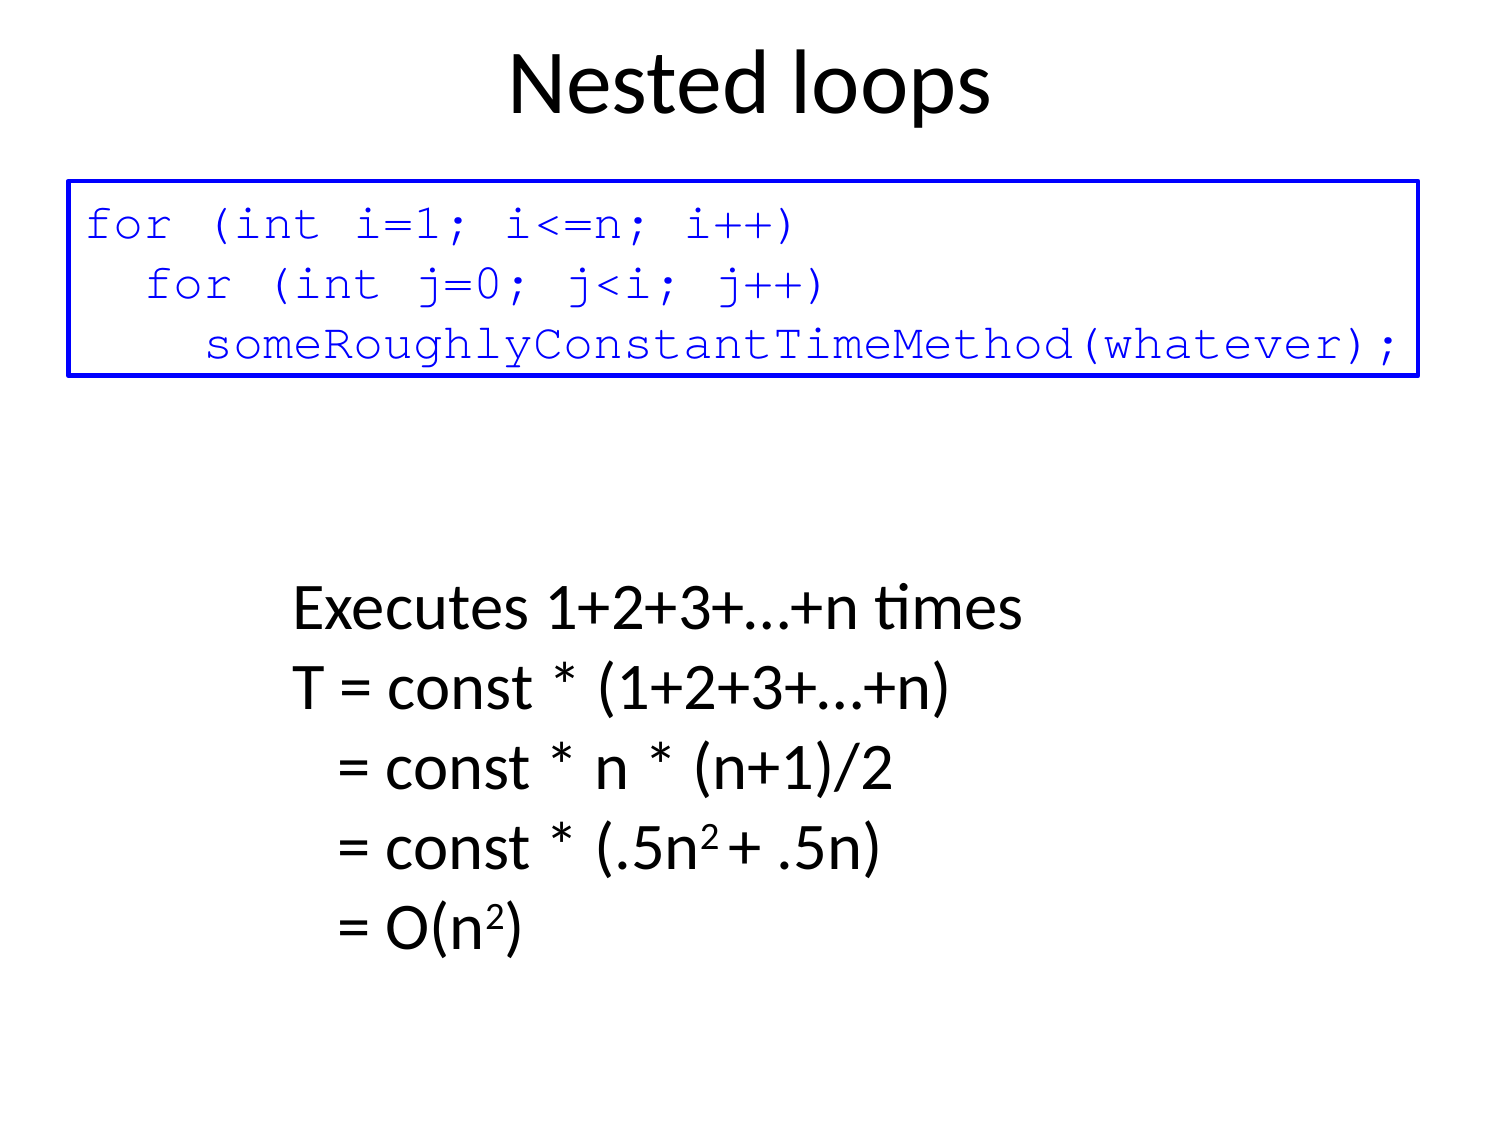

# Nested loops
for (int i=1; i<=n; i++)
  for (int j=0; j<i; j++)
    someRoughlyConstantTimeMethod(whatever);
Executes 1+2+3+…+n times
T = const * (1+2+3+…+n)
   = const * n * (n+1)/2
   = const * (.5n2 + .5n)
   = O(n2)